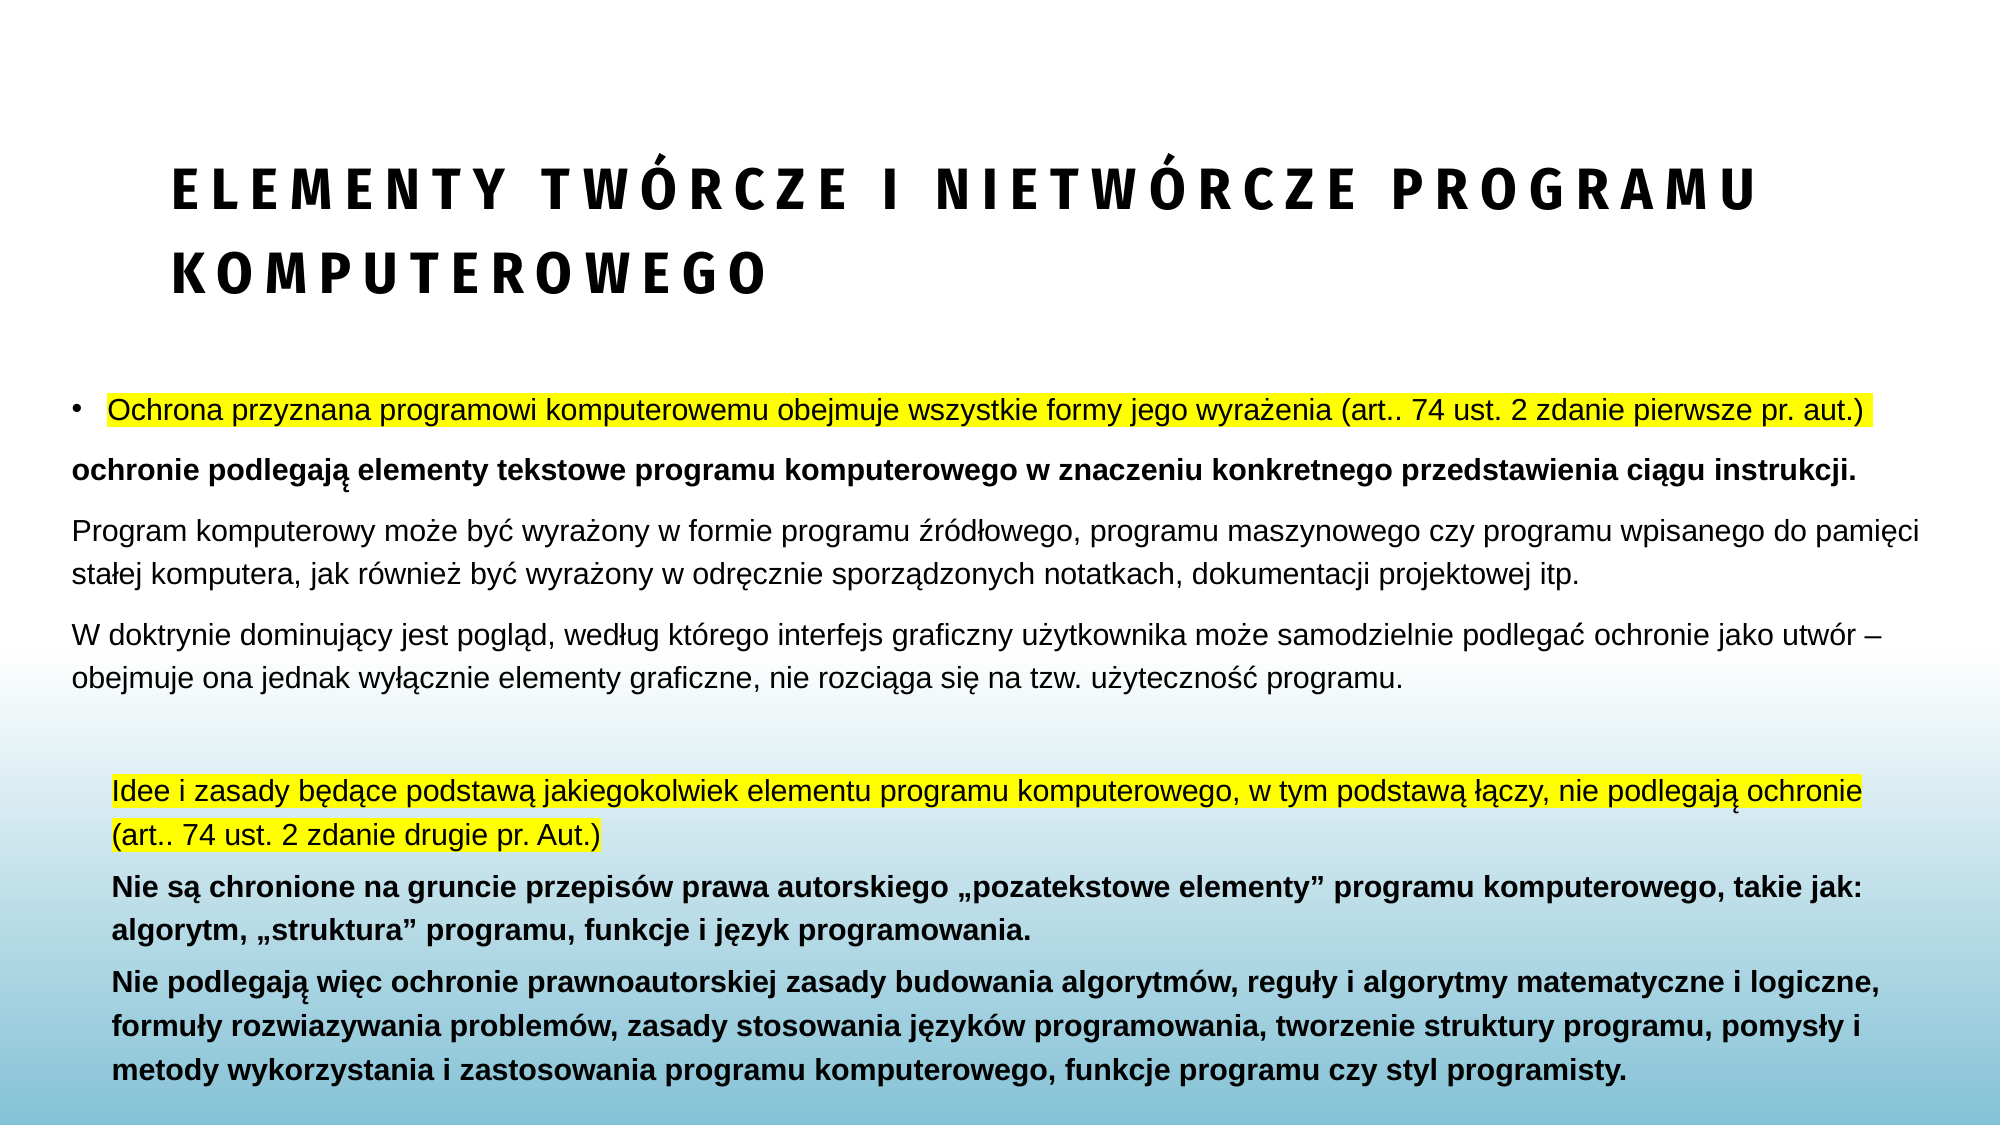

# ELEMENTY TWÓRCZE i NIETWÓRCZE Programu komputerowego
Ochrona przyznana programowi komputerowemu obejmuje wszystkie formy jego wyrażenia (art.. 74 ust. 2 zdanie pierwsze pr. aut.)
ochronie podlegają̨ elementy tekstowe programu komputerowego w znaczeniu konkretnego przedstawienia ciągu instrukcji.
Program komputerowy może być wyrażony w formie programu źródłowego, programu maszynowego czy programu wpisanego do pamięci stałej komputera, jak również być wyrażony w odręcznie sporządzonych notatkach, dokumentacji projektowej itp.
W doktrynie dominujący jest pogląd, według którego interfejs graficzny użytkownika może samodzielnie podlegać́ ochronie jako utwór – obejmuje ona jednak wyłącznie elementy graficzne, nie rozciąga się na tzw. użyteczność programu.

Idee i zasady będące podstawą jakiegokolwiek elementu programu komputerowego, w tym podstawą łączy, nie podlegają̨ ochronie (art.. 74 ust. 2 zdanie drugie pr. Aut.)
Nie są chronione na gruncie przepisów prawa autorskiego „pozatekstowe elementy” programu komputerowego, takie jak: algorytm, „struktura” programu, funkcje i język programowania.
Nie podlegają̨ więc ochronie prawnoautorskiej zasady budowania algorytmów, reguły i algorytmy matematyczne i logiczne, formuły rozwiazywania problemów, zasady stosowania języków programowania, tworzenie struktury programu, pomysły i metody wykorzystania i zastosowania programu komputerowego, funkcje programu czy styl programisty.